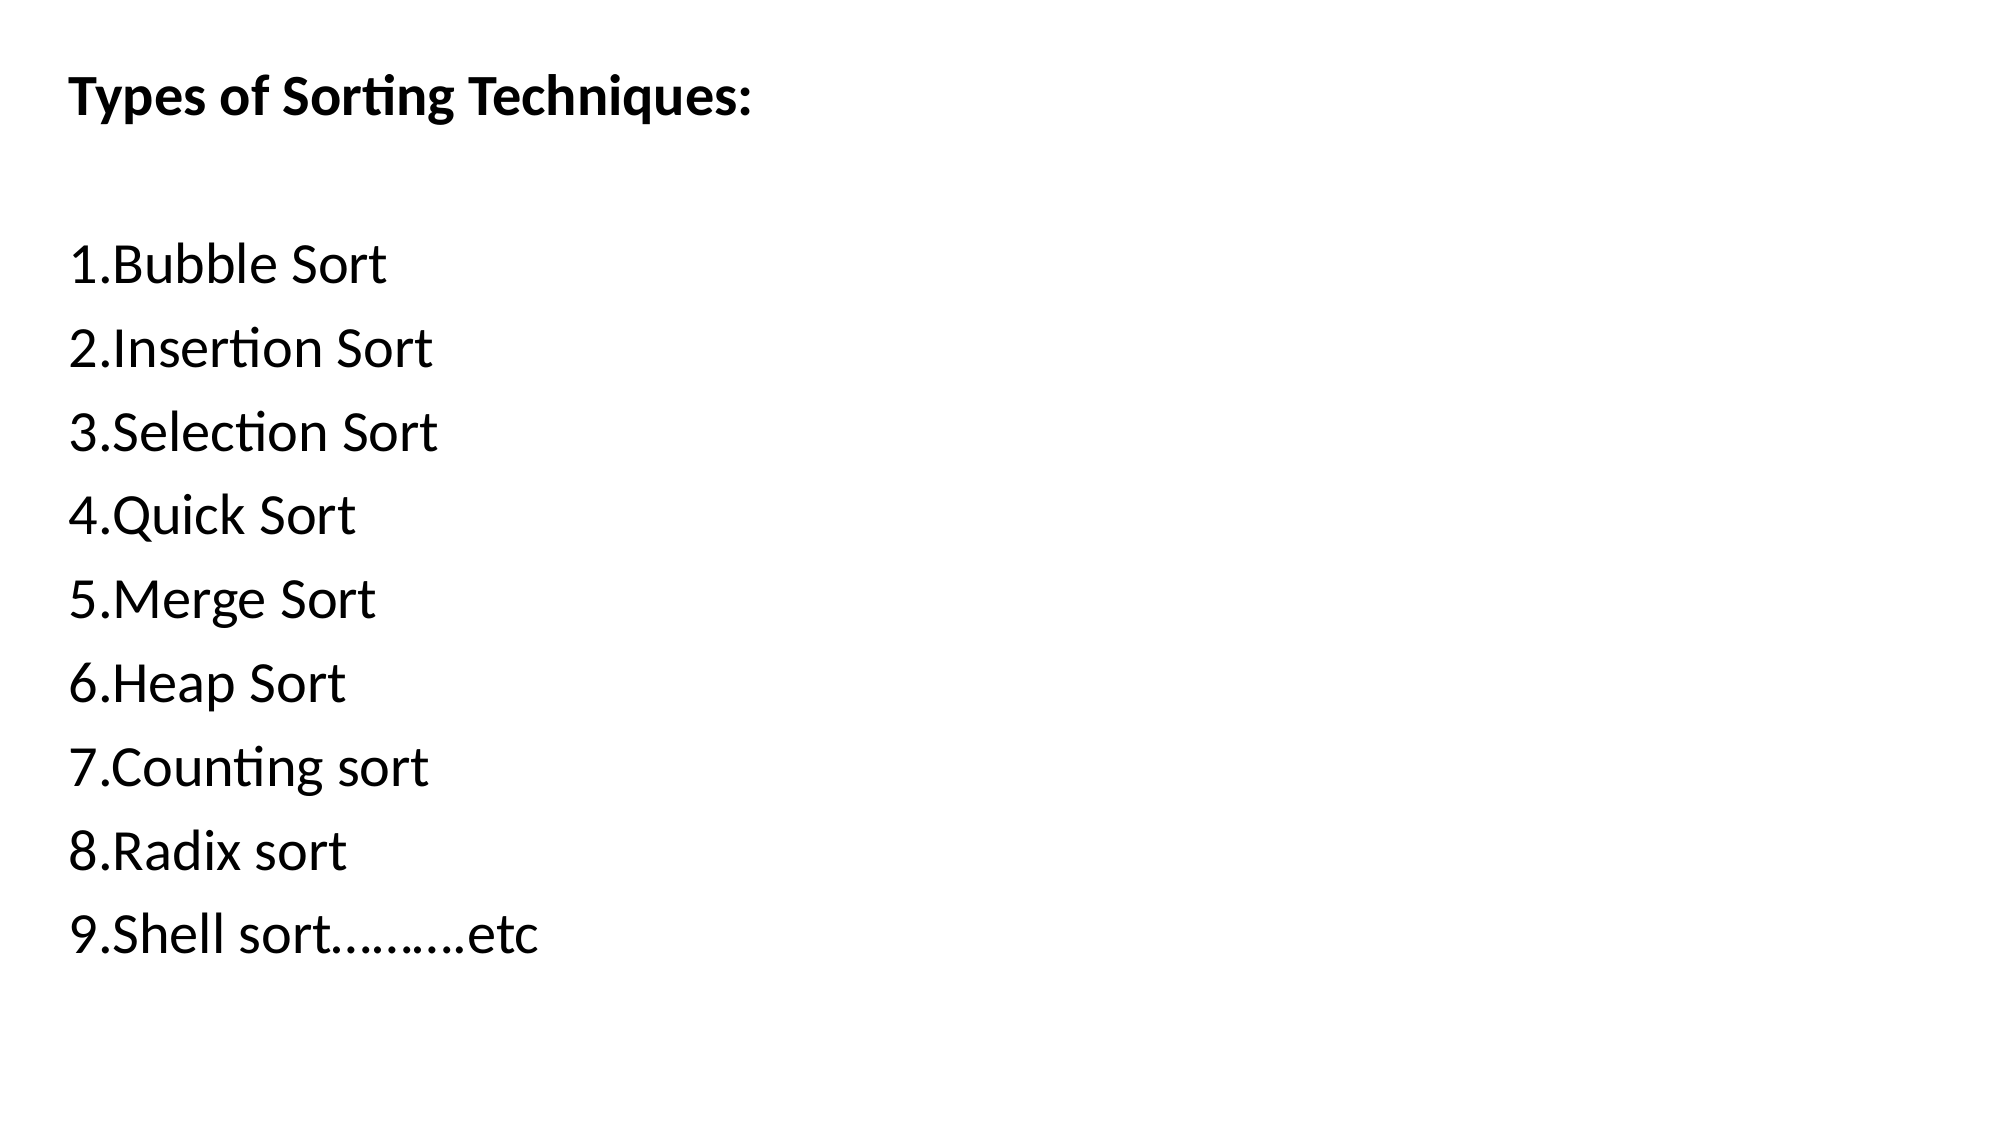

Types of Sorting Techniques:

1.Bubble Sort
2.Insertion Sort
3.Selection Sort
4.Quick Sort
5.Merge Sort
6.Heap Sort
7.Counting sort
8.Radix sort
9.Shell sort……….etc